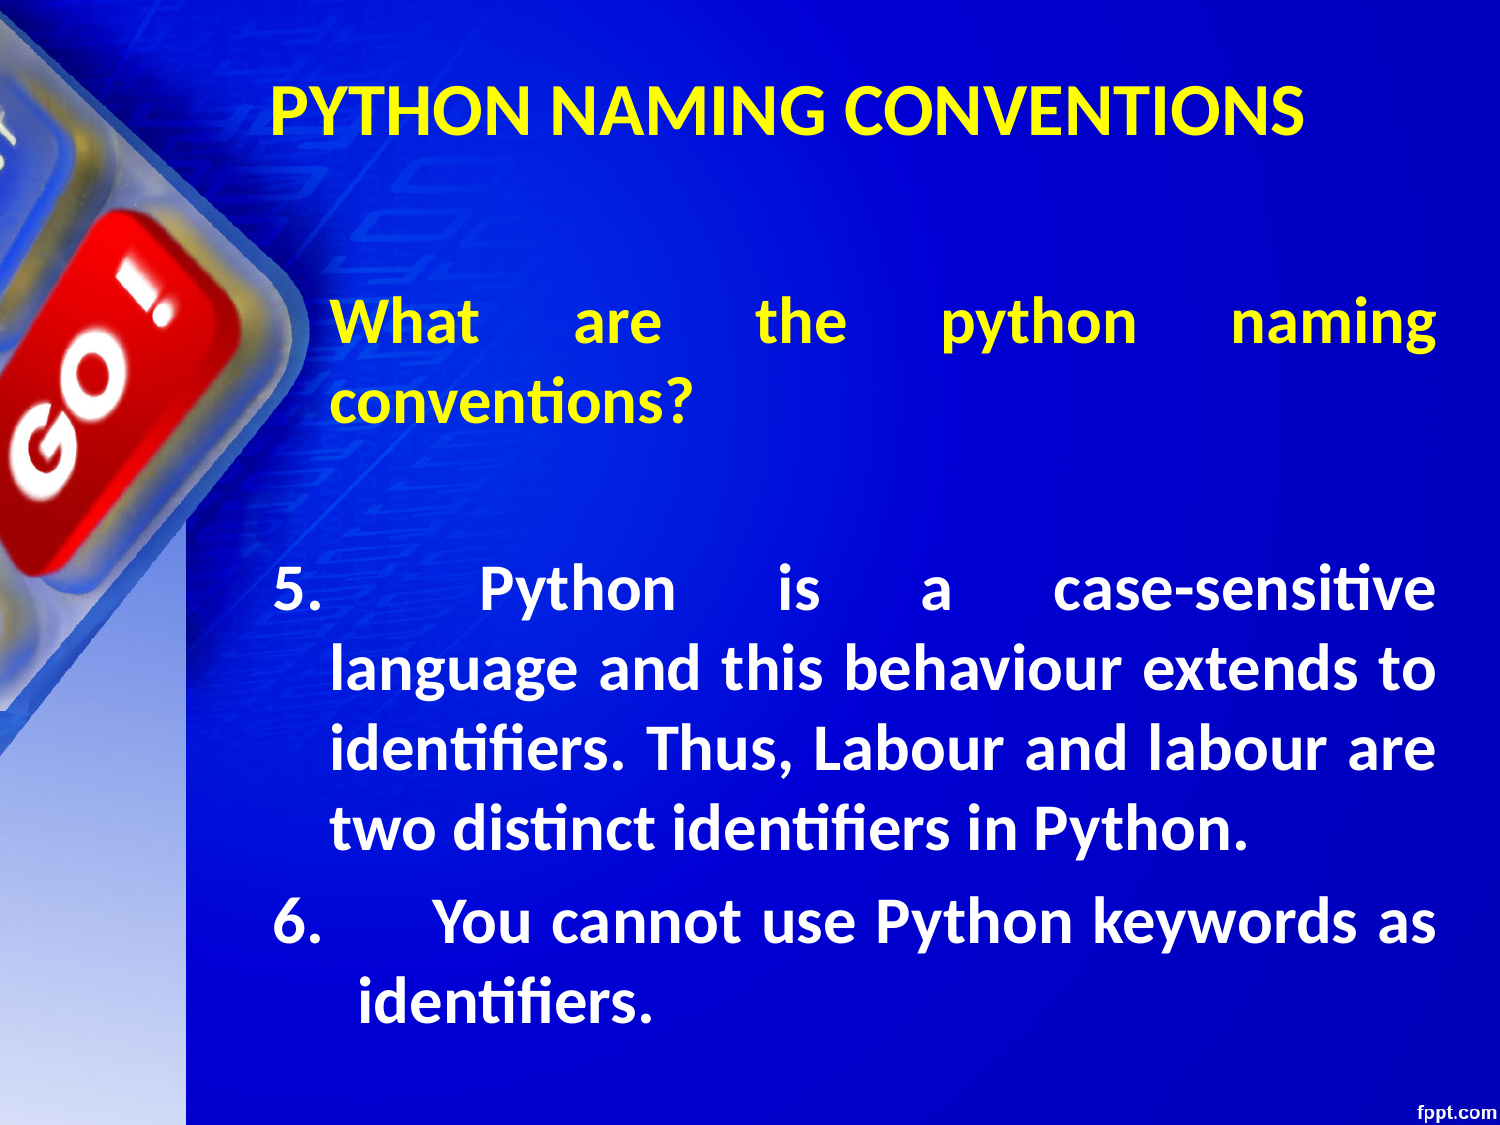

PYTHON NAMING CONVENTIONS
	What are the python naming conventions?

5.		Python is a case-sensitive language and this behaviour extends to identifiers. Thus, Labour and labour are two distinct identifiers in Python.
    You cannot use Python keywords as identifiers.